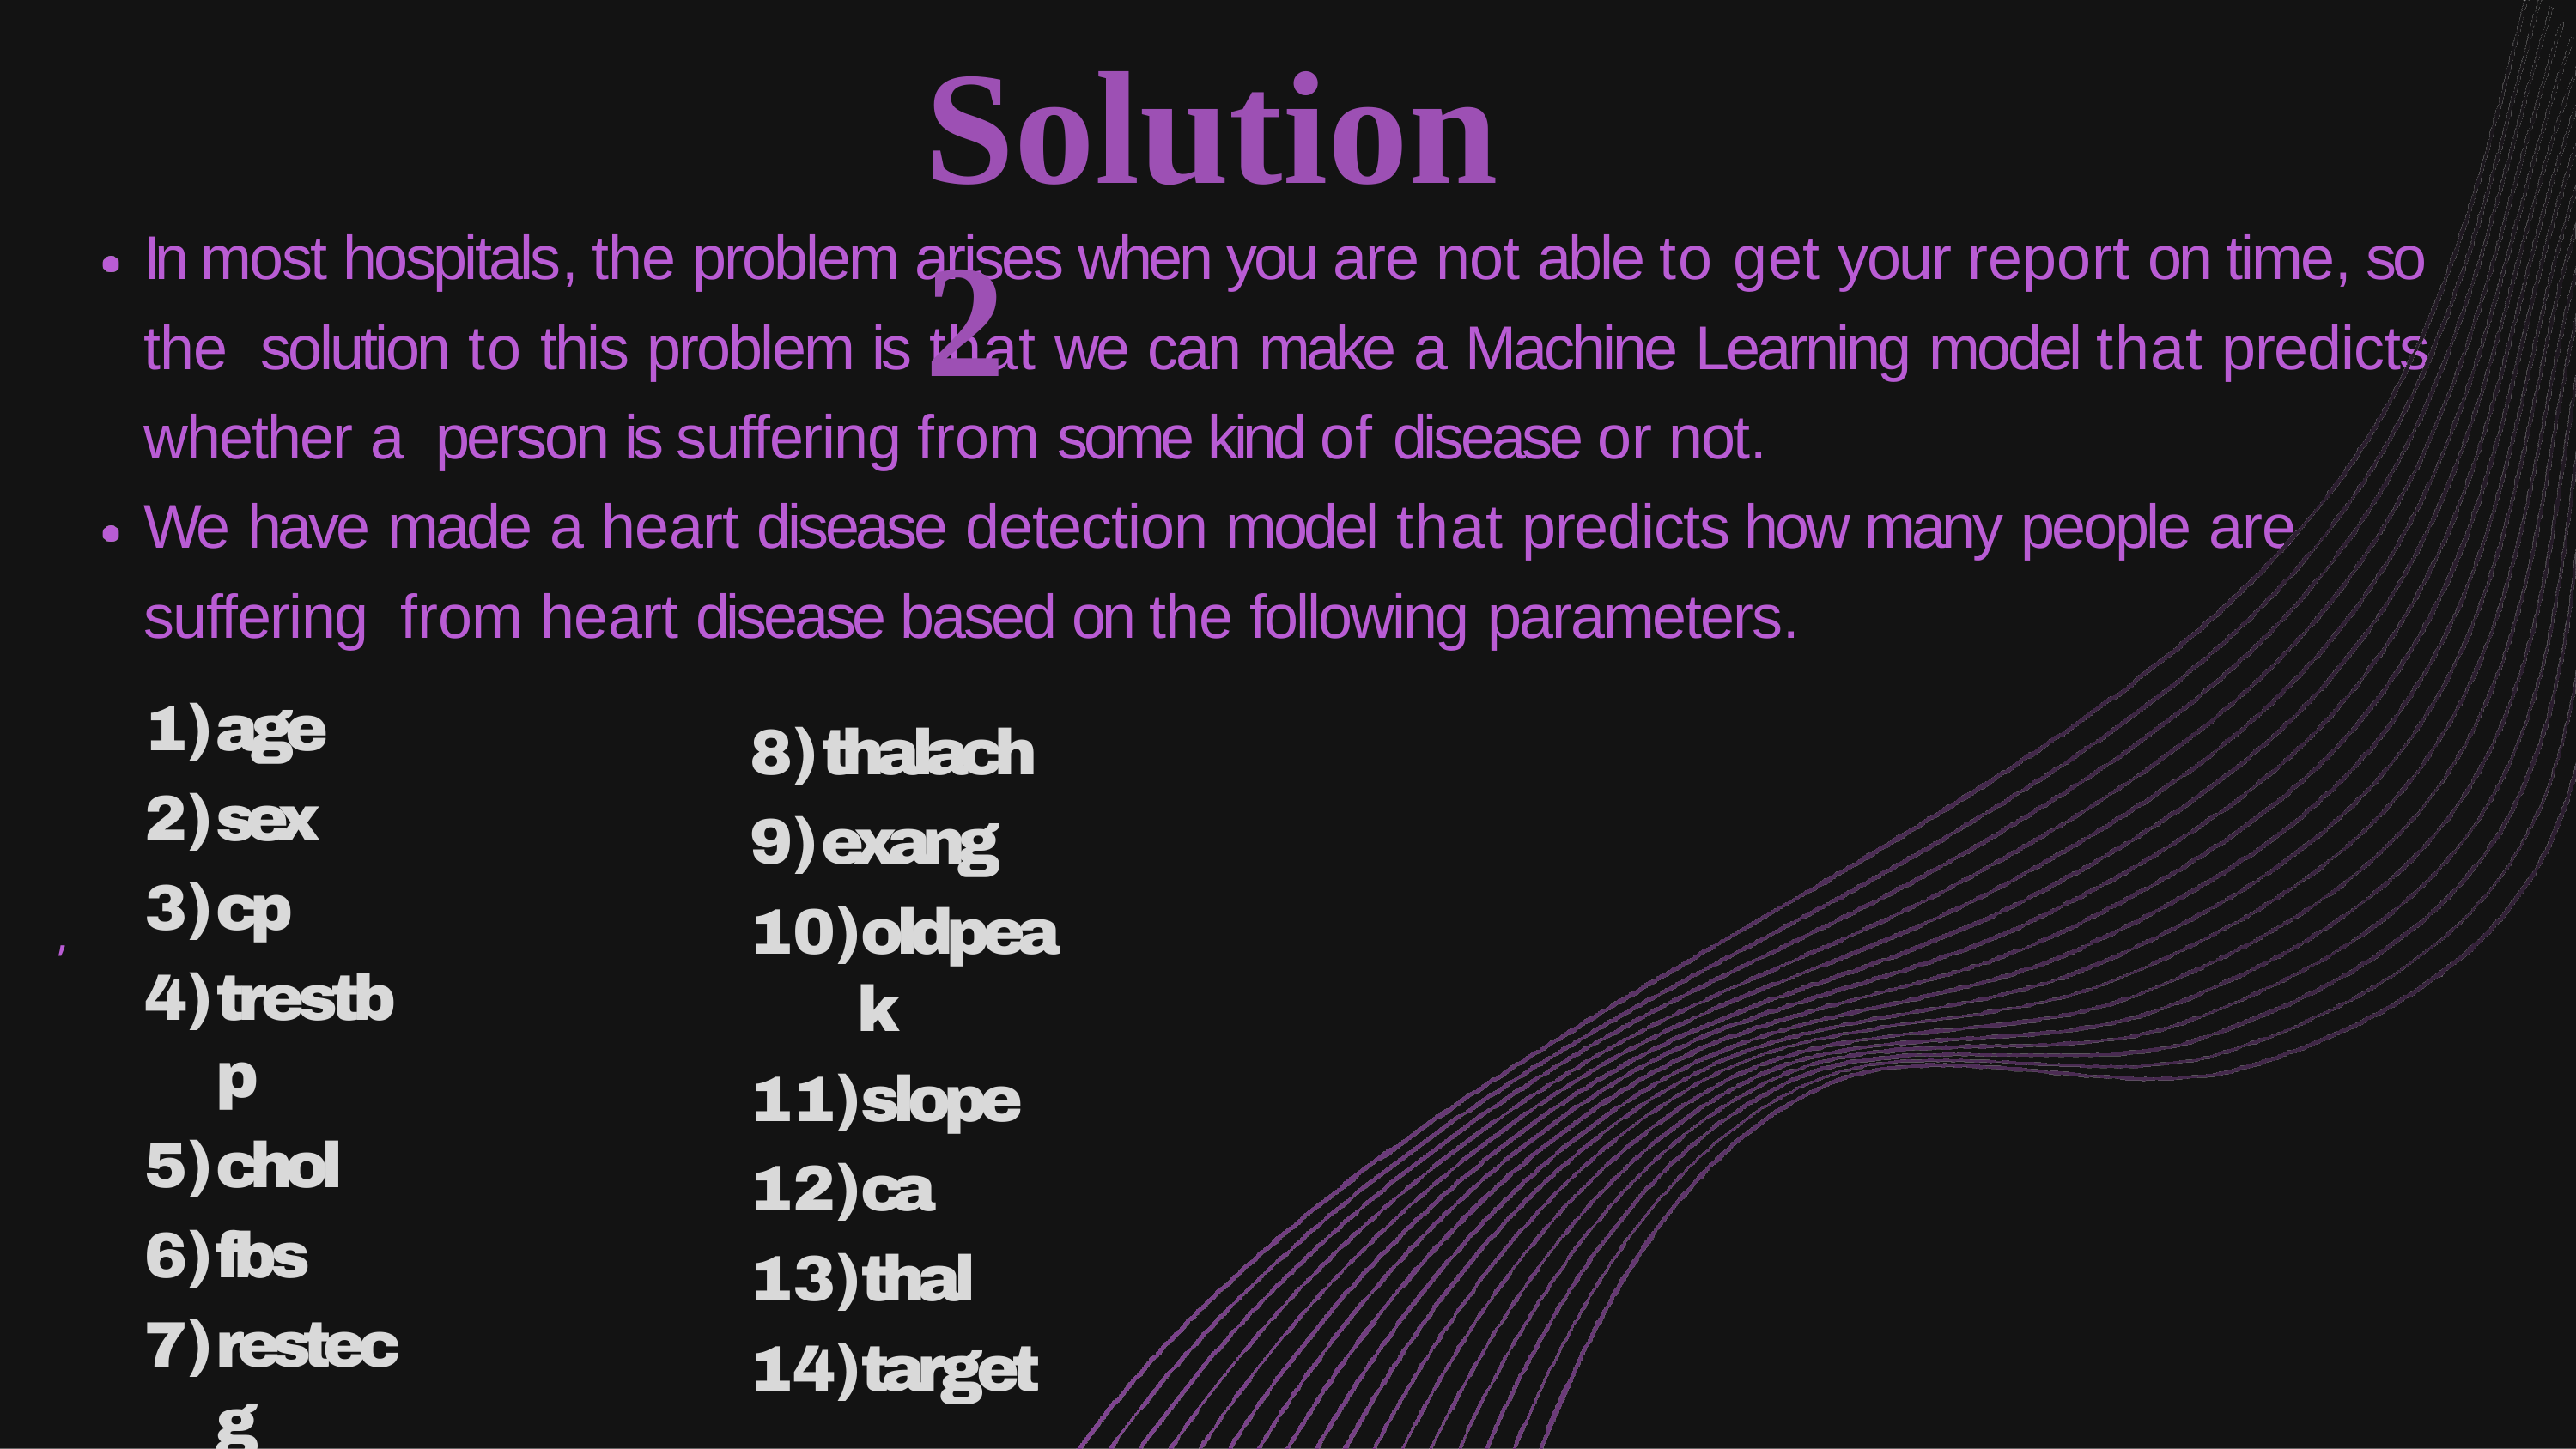

# Solution 2
In most hospitals, the problem arises when you are not able to get your report on time, so the  solution to this problem is that we can make a Machine Learning model that predicts whether a  person is suffering from some kind of disease or not.
We have made a heart disease detection model that predicts how many people are suffering  from heart disease based on the following parameters.

age
sex
cp
trestbp
chol
fbs
restecg
thalach
exang
oldpeak
slope
ca
thal
target
,